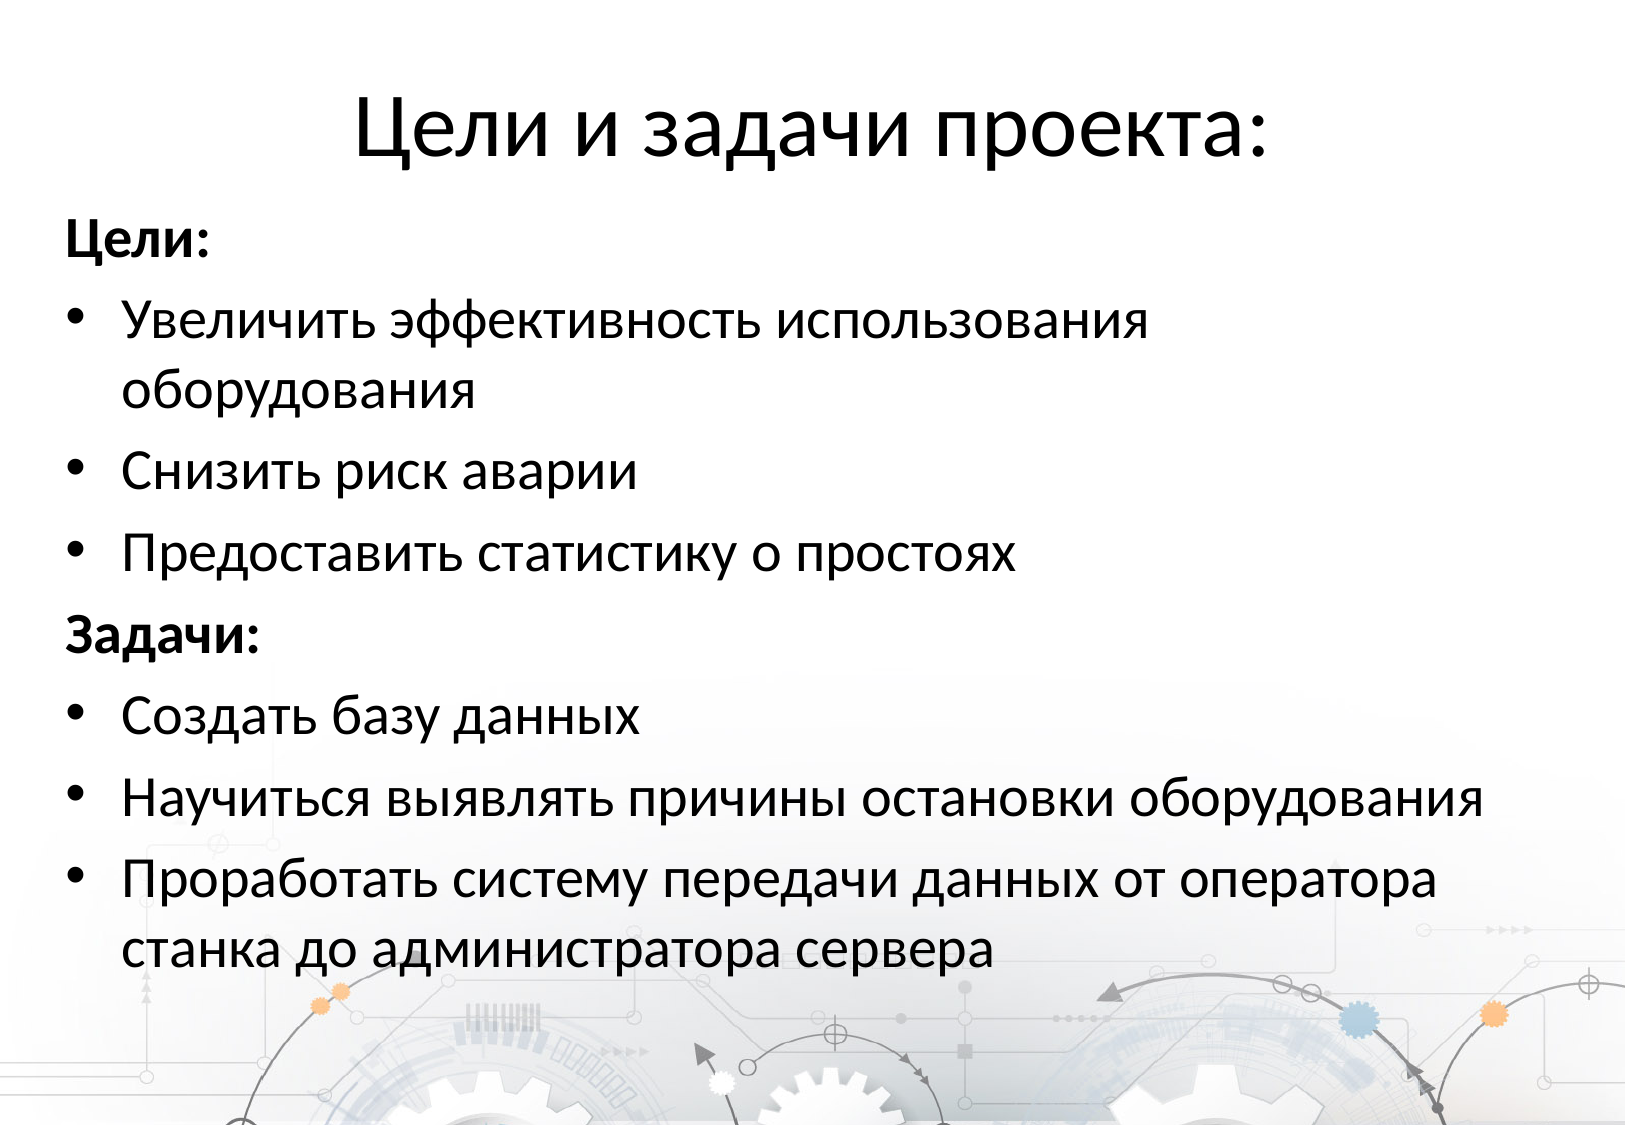

# Цели и задачи проекта:
Цели:
Увеличить эффективность использования оборудования
Снизить риск аварии
Предоставить статистику о простоях
Задачи:
Создать базу данных
Научиться выявлять причины остановки оборудования
Проработать систему передачи данных от оператора станка до администратора сервера